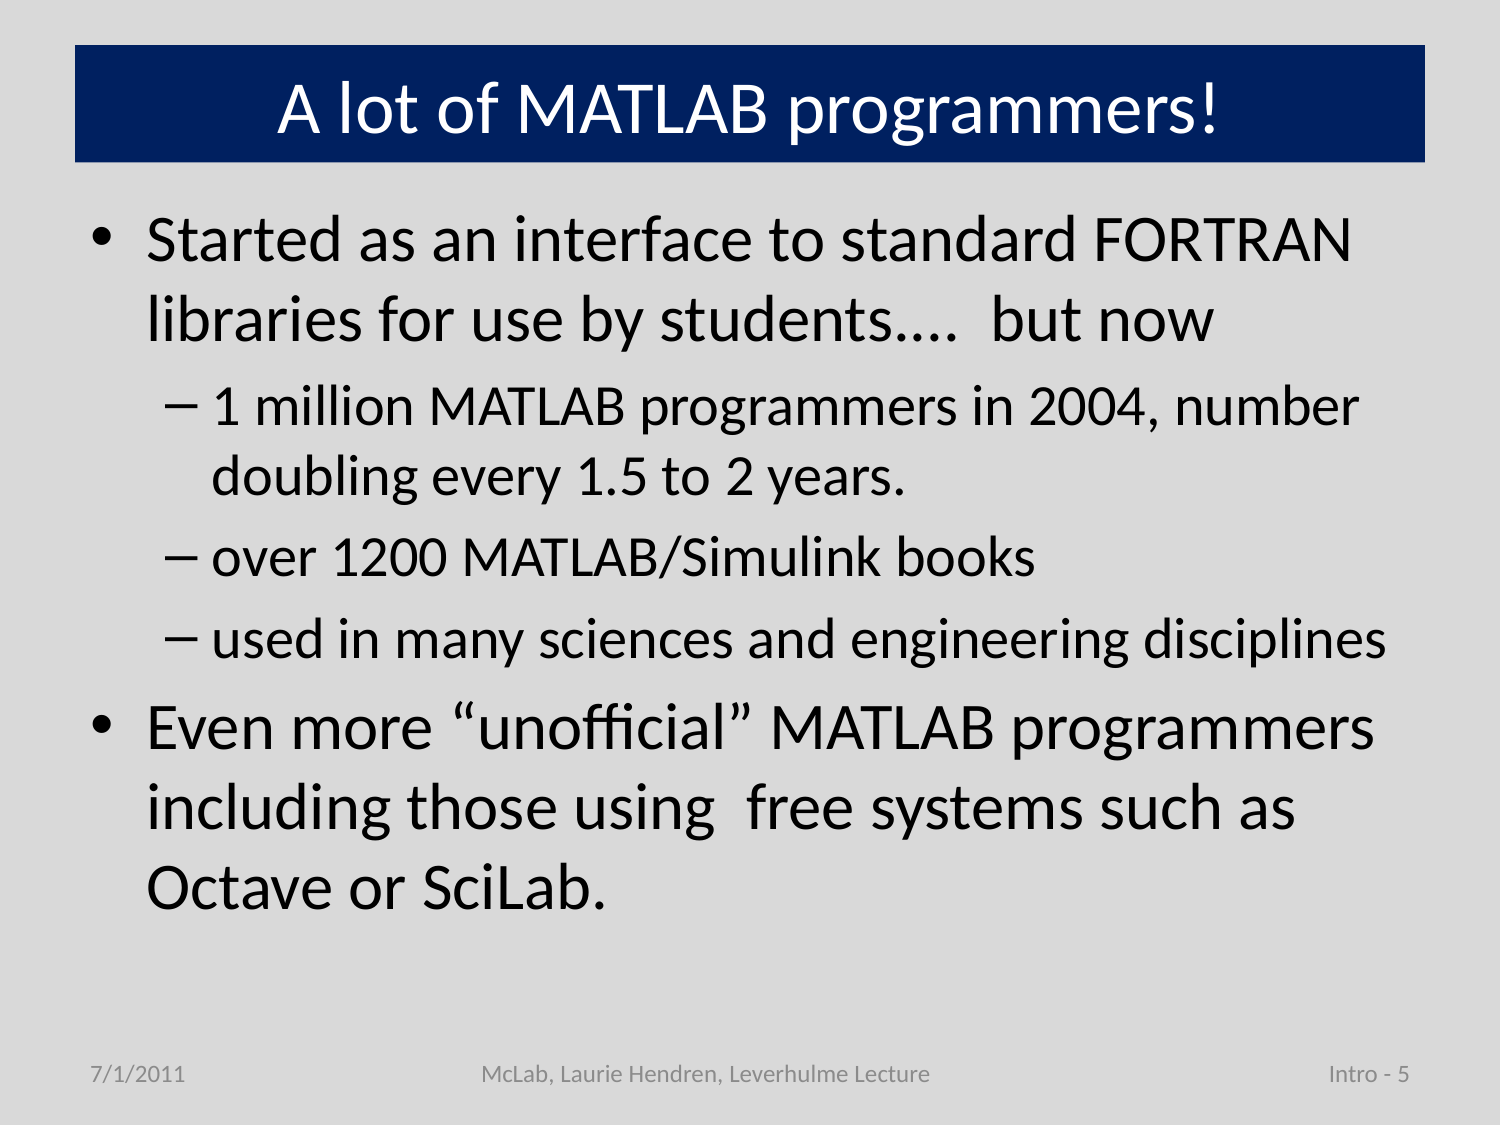

# A lot of MATLAB programmers!
Started as an interface to standard FORTRAN libraries for use by students....  but now
1 million MATLAB programmers in 2004, number doubling every 1.5 to 2 years.
over 1200 MATLAB/Simulink books
used in many sciences and engineering disciplines
Even more “unofficial” MATLAB programmers including those using  free systems such as Octave or SciLab.
7/1/2011
McLab, Laurie Hendren, Leverhulme Lecture
Intro - 5